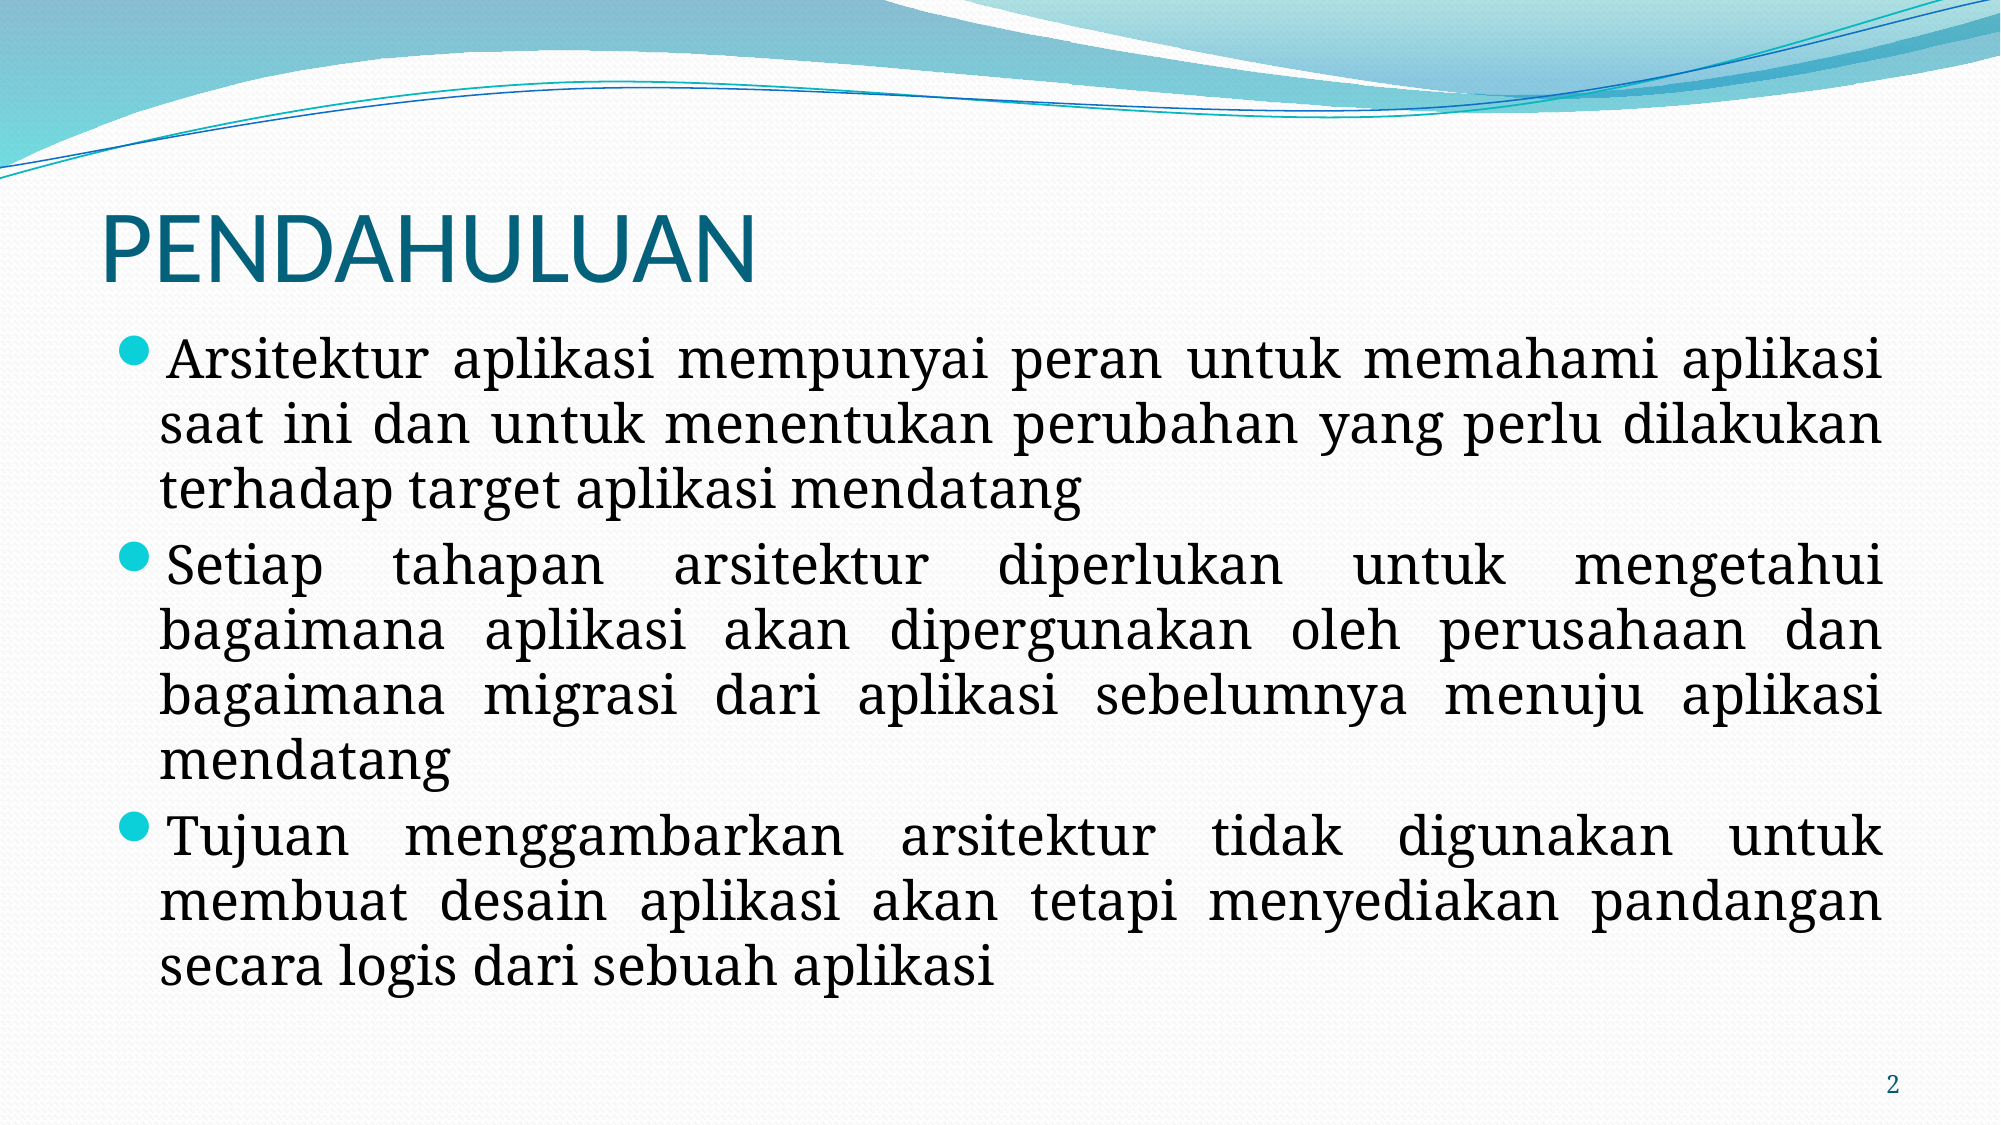

# PENDAHULUAN
Arsitektur aplikasi mempunyai peran untuk memahami aplikasi saat ini dan untuk menentukan perubahan yang perlu dilakukan terhadap target aplikasi mendatang
Setiap tahapan arsitektur diperlukan untuk mengetahui bagaimana aplikasi akan dipergunakan oleh perusahaan dan bagaimana migrasi dari aplikasi sebelumnya menuju aplikasi mendatang
Tujuan menggambarkan arsitektur tidak digunakan untuk membuat desain aplikasi akan tetapi menyediakan pandangan secara logis dari sebuah aplikasi

2